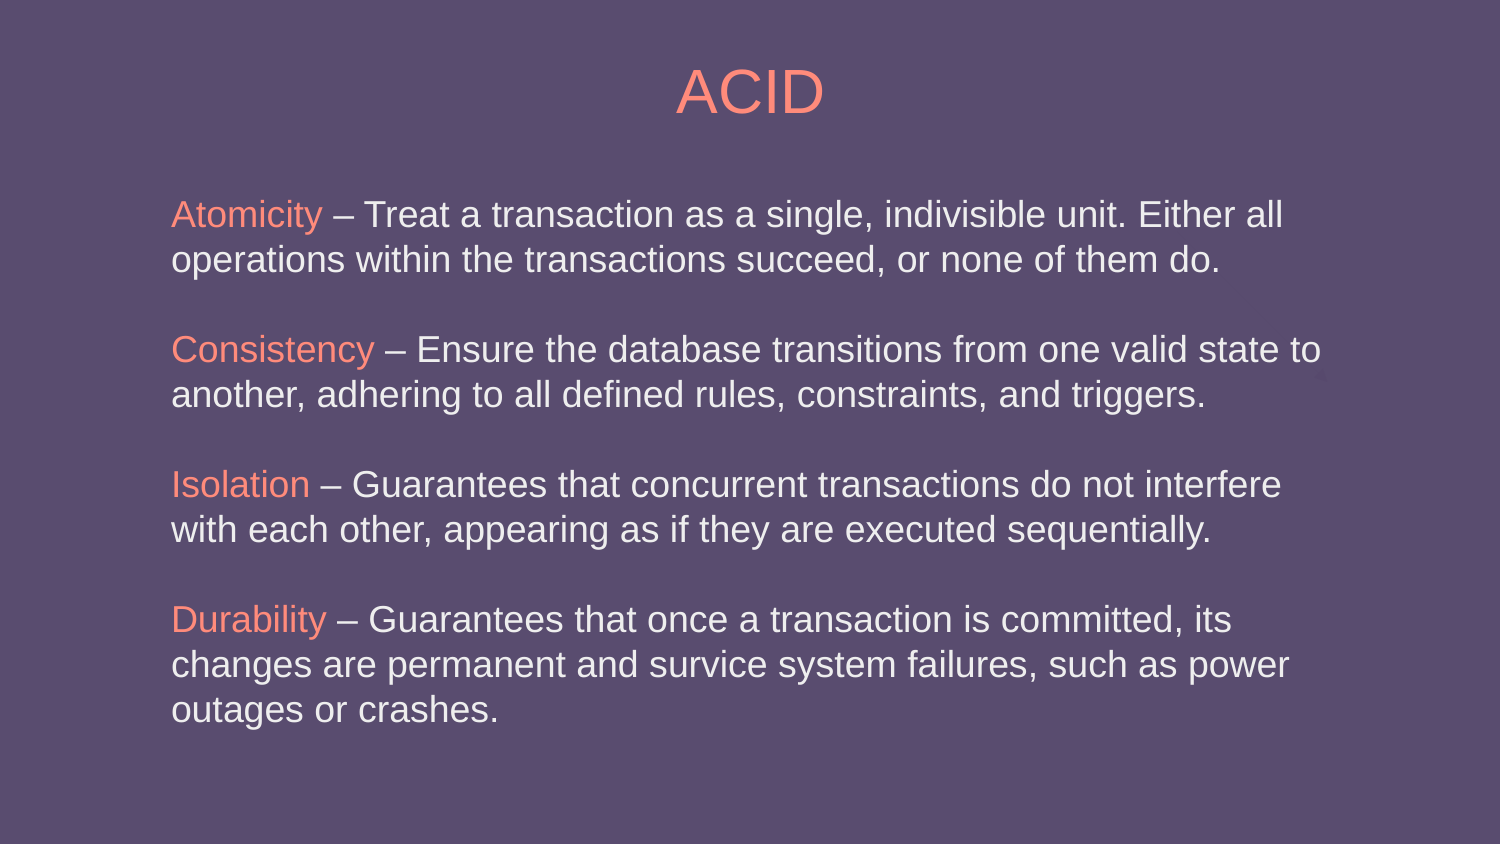

# ACID
Atomicity – Treat a transaction as a single, indivisible unit. Either all operations within the transactions succeed, or none of them do.

Consistency – Ensure the database transitions from one valid state to another, adhering to all defined rules, constraints, and triggers.

Isolation – Guarantees that concurrent transactions do not interfere with each other, appearing as if they are executed sequentially.

Durability – Guarantees that once a transaction is committed, its changes are permanent and survice system failures, such as power outages or crashes.